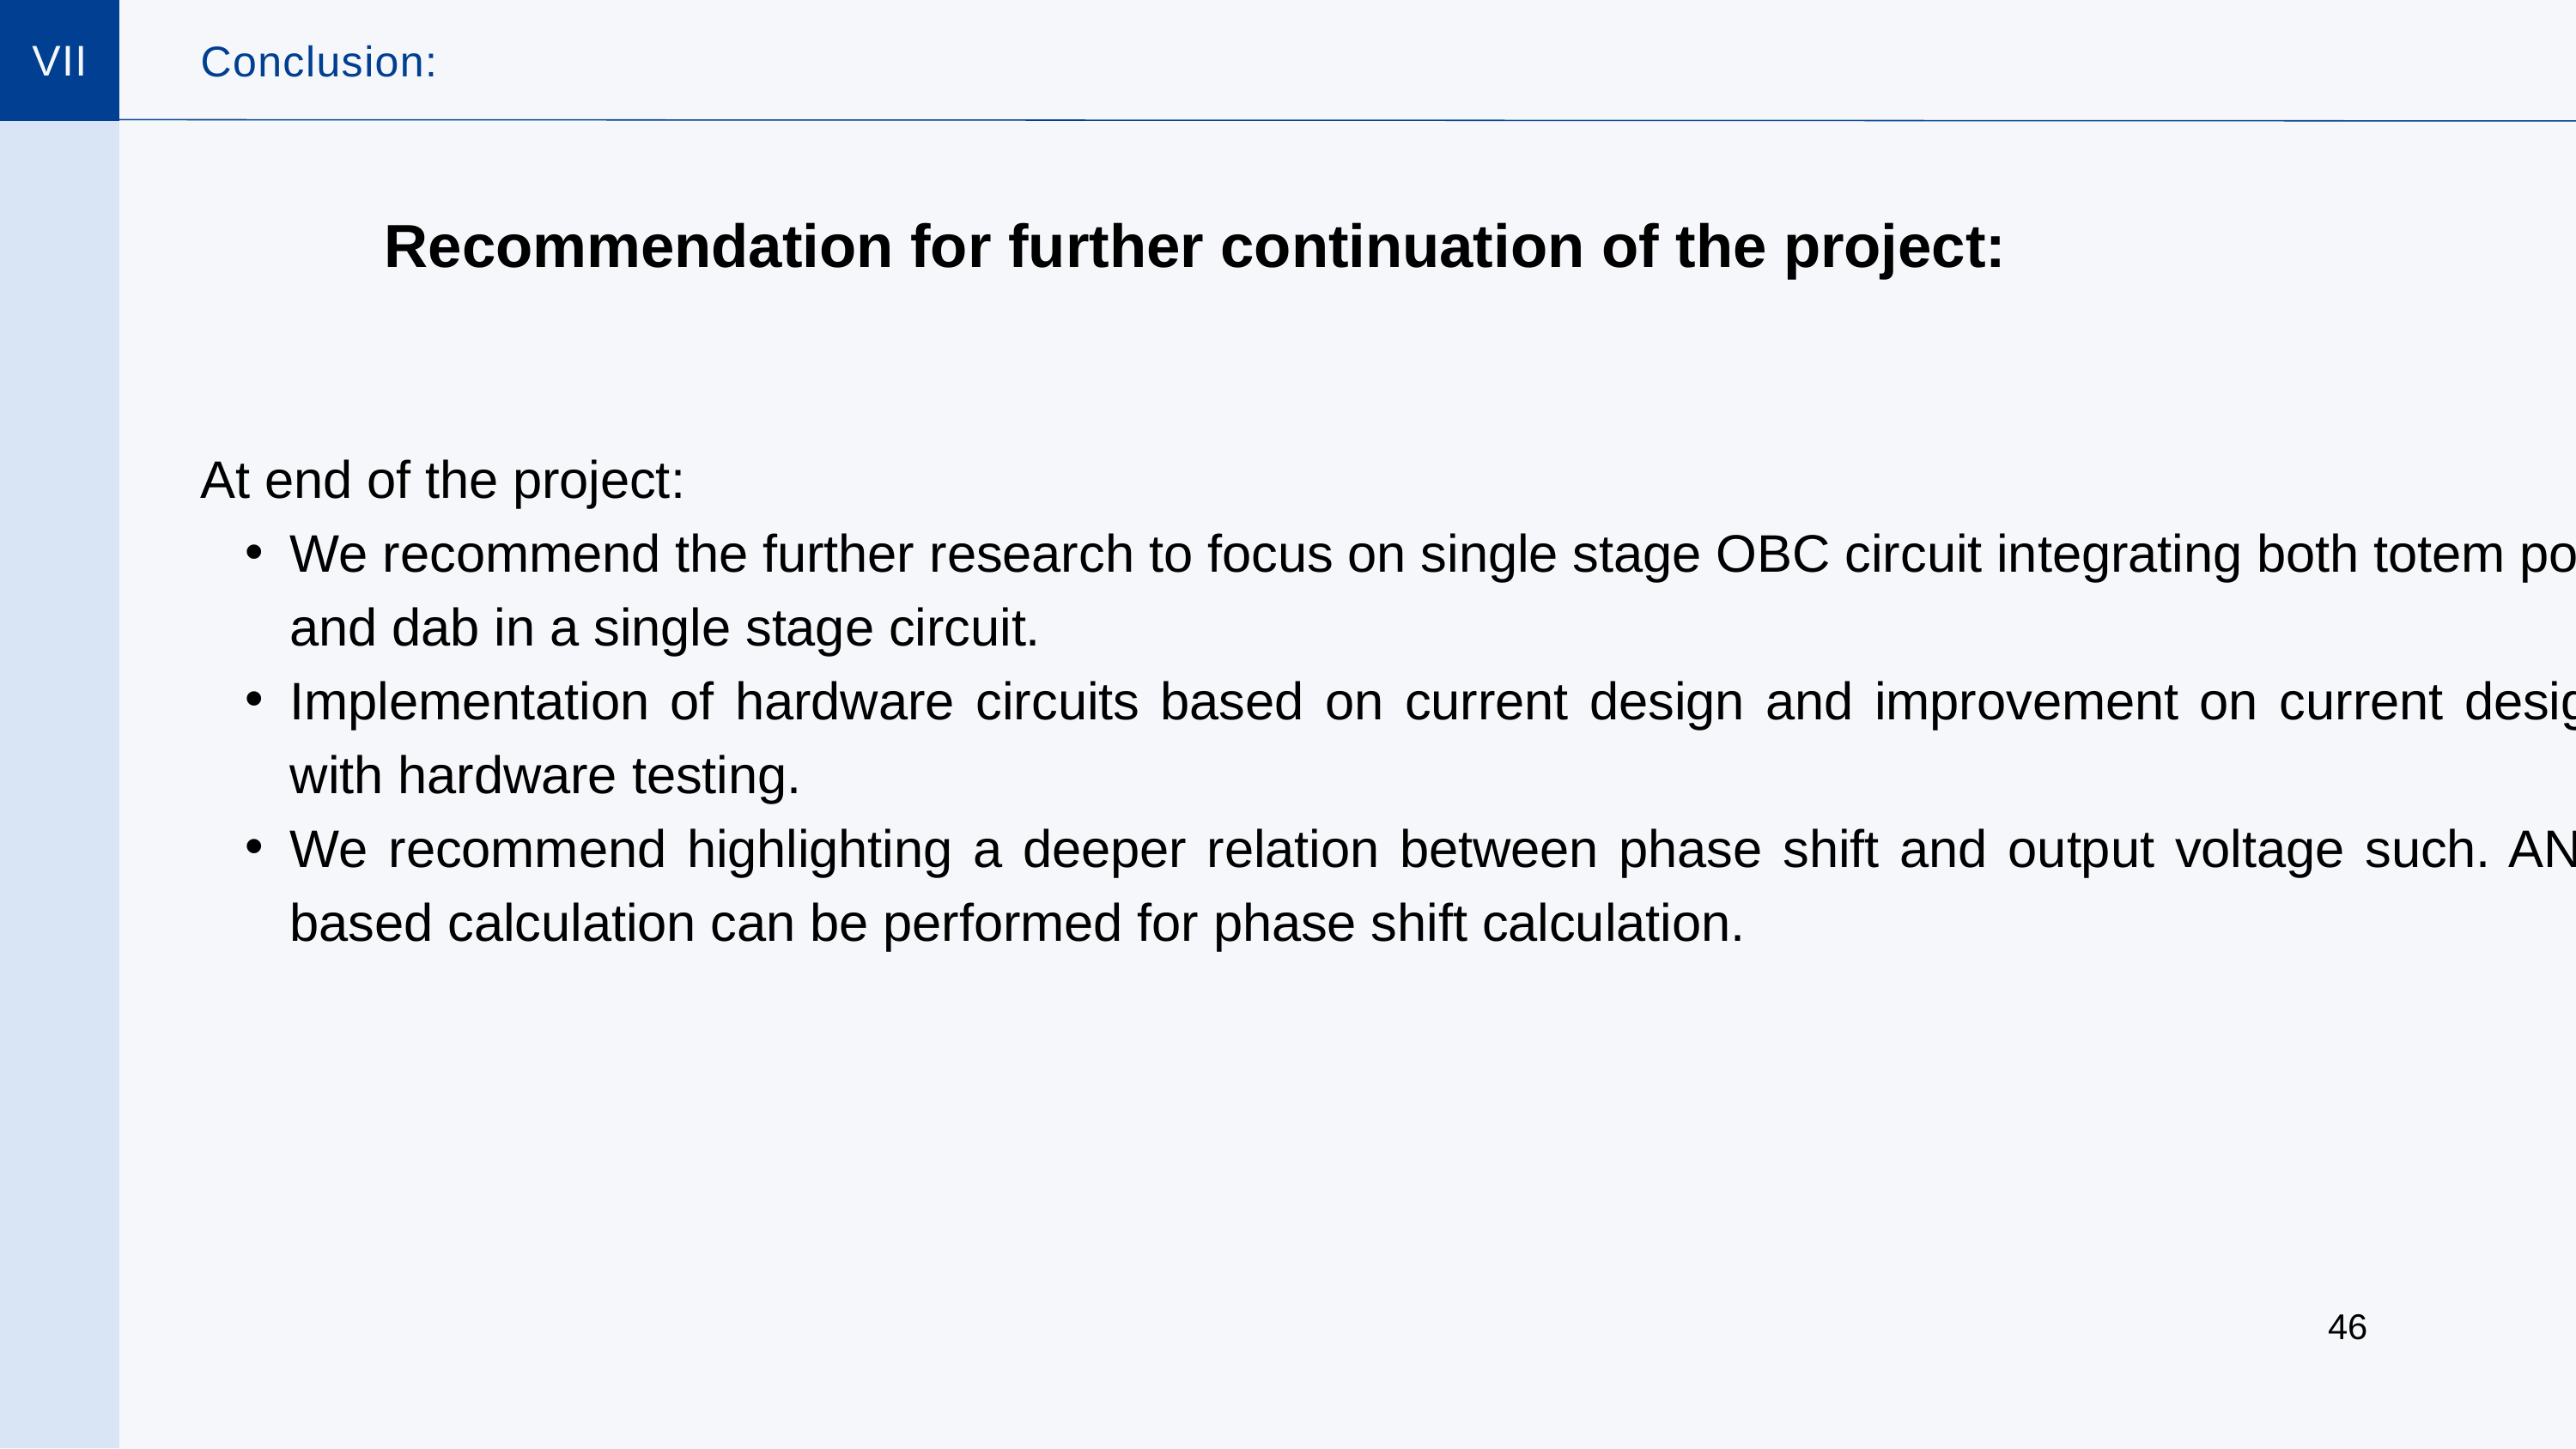

VII
Conclusion:

Recommendation for further continuation of the project:
At end of the project:
We recommend the further research to focus on single stage OBC circuit integrating both totem pole and dab in a single stage circuit.
Implementation of hardware circuits based on current design and improvement on current design with hardware testing.
We recommend highlighting a deeper relation between phase shift and output voltage such. ANN based calculation can be performed for phase shift calculation.
46